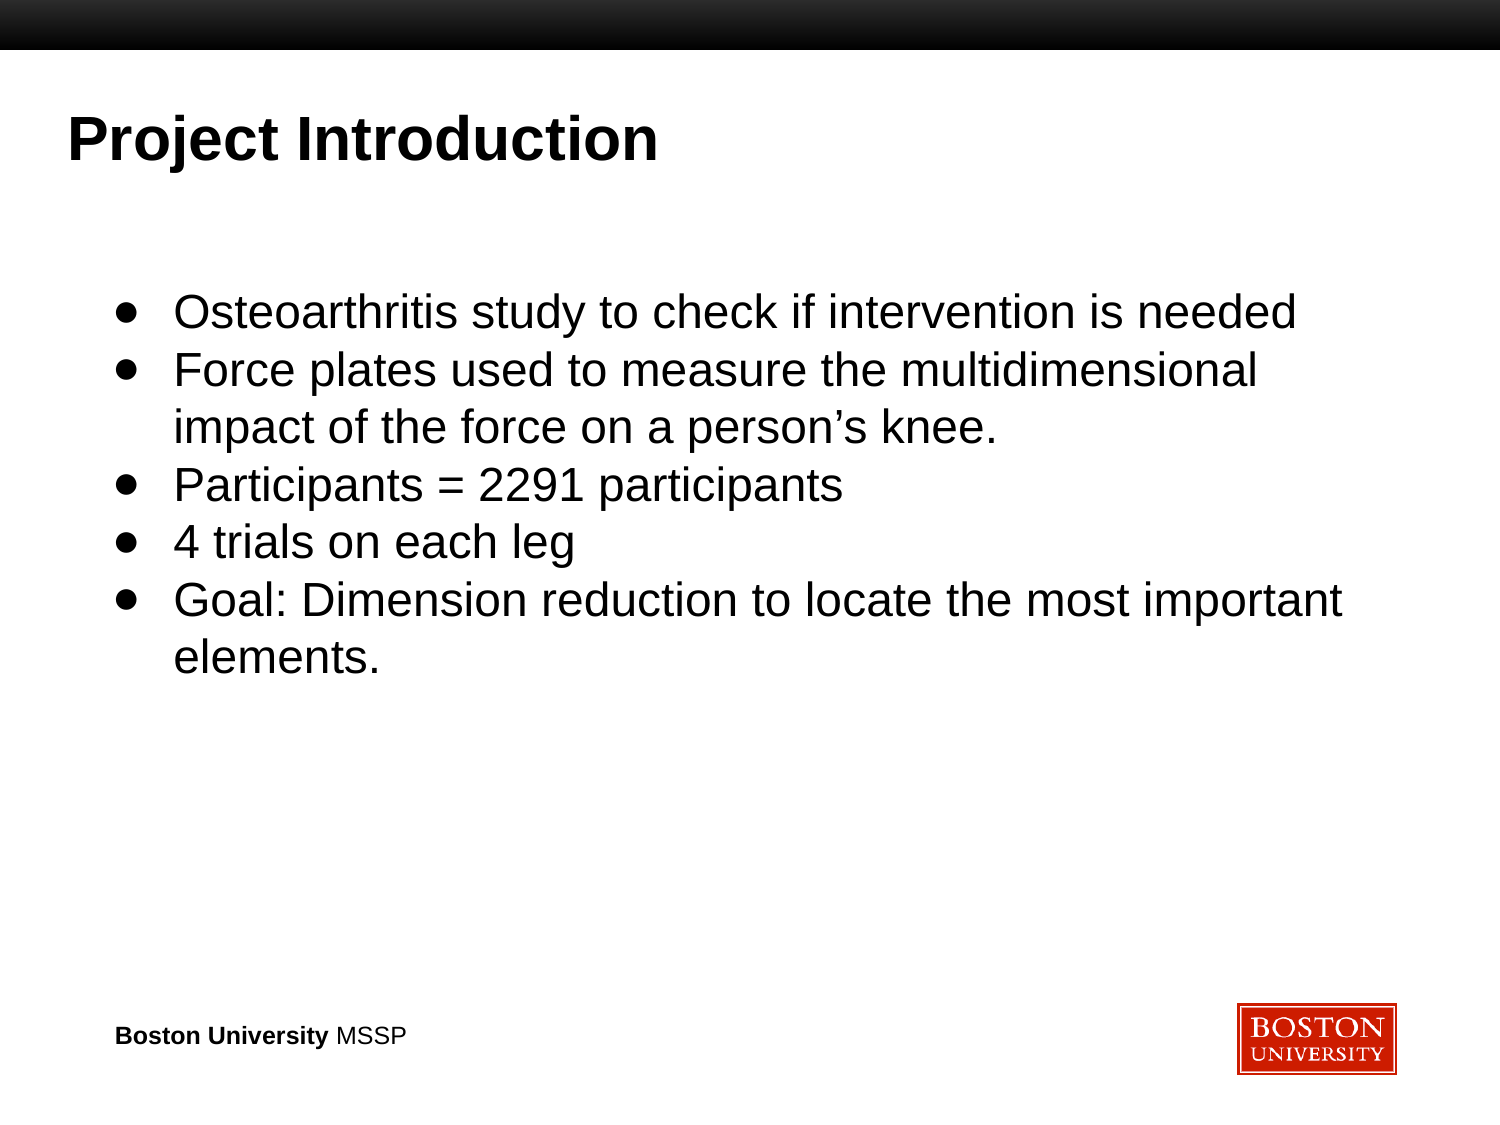

Project Introduction
Osteoarthritis study to check if intervention is needed
Force plates used to measure the multidimensional impact of the force on a person’s knee.
Participants = 2291 participants
4 trials on each leg
Goal: Dimension reduction to locate the most important elements.